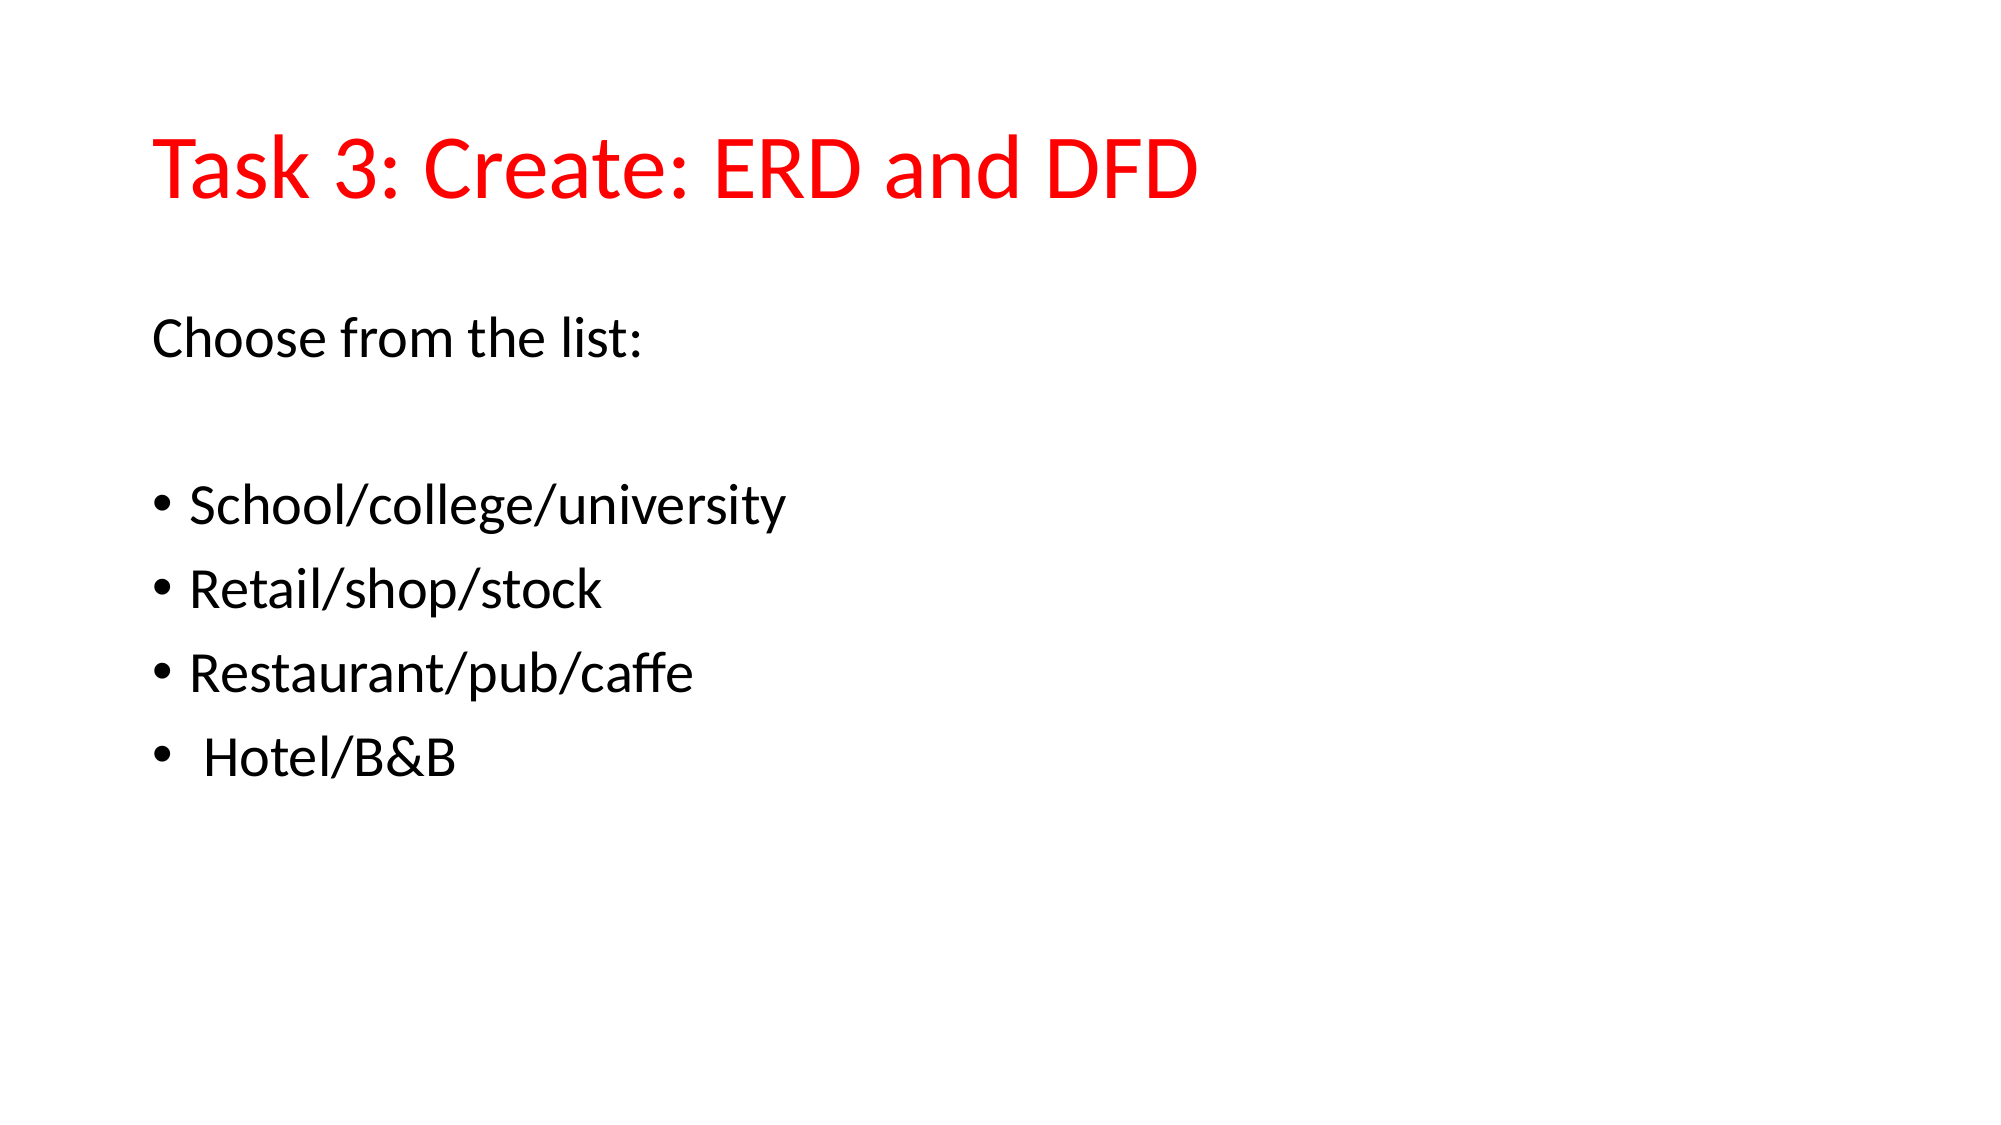

# Task 3: Create: ERD and DFD
Choose from the list:

School/college/university
Retail/shop/stock
Restaurant/pub/caffe
 Hotel/B&B